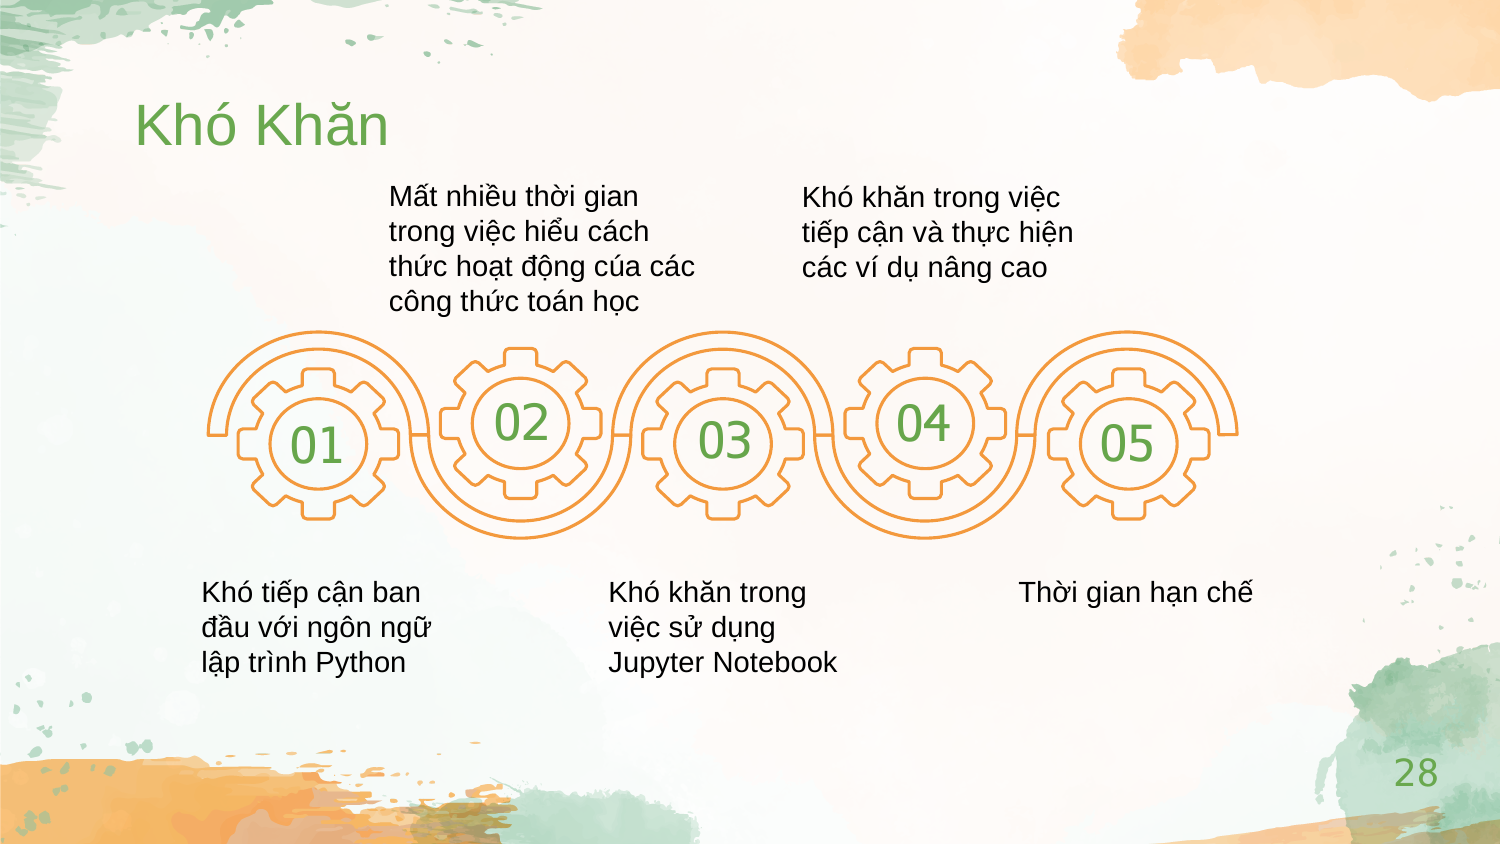

# Khó Khăn
Mất nhiều thời gian trong việc hiểu cách thức hoạt động cúa các công thức toán học
Khó khăn trong việc tiếp cận và thực hiện các ví dụ nâng cao

02
04
03
05
01
Khó tiếp cận ban đầu với ngôn ngữ lập trình Python
Khó khăn trong việc sử dụng Jupyter Notebook
Thời gian hạn chế
28